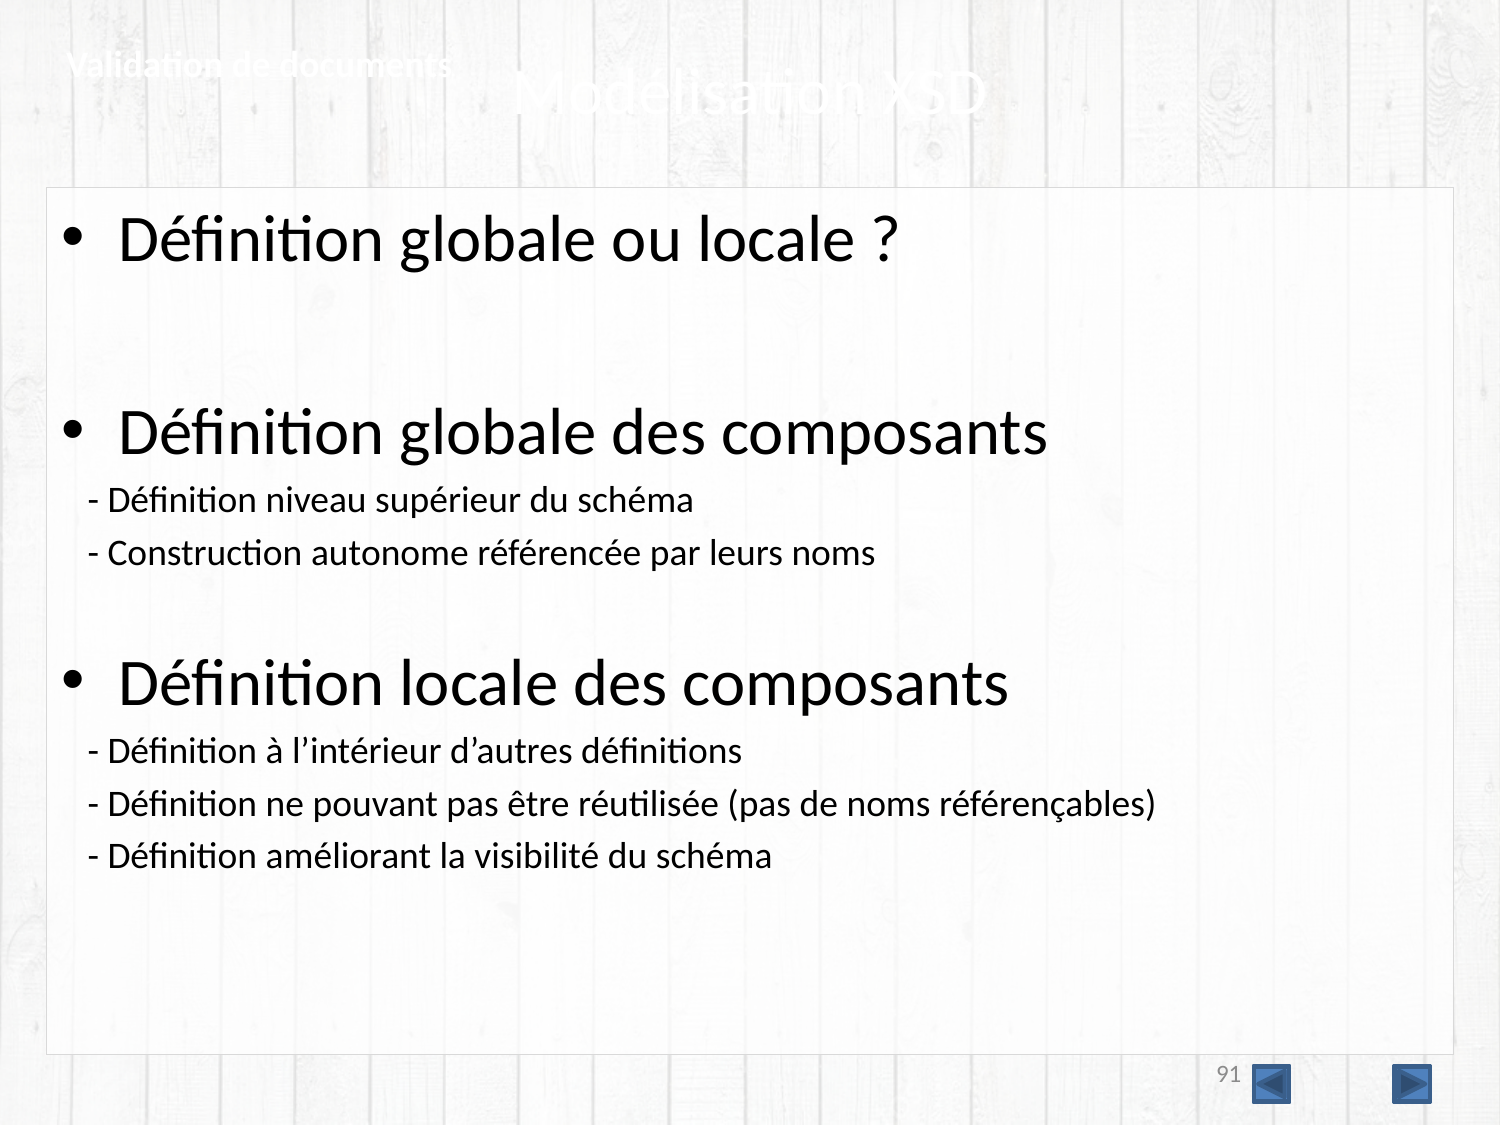

Validation de documents
# Modélisation XSD
Définition globale ou locale ?

Définition globale des composants
   - Définition niveau supérieur du schéma
   - Construction autonome référencée par leurs noms

Définition locale des composants
   - Définition à l’intérieur d’autres définitions
   - Définition ne pouvant pas être réutilisée (pas de noms référençables)
   - Définition améliorant la visibilité du schéma
91